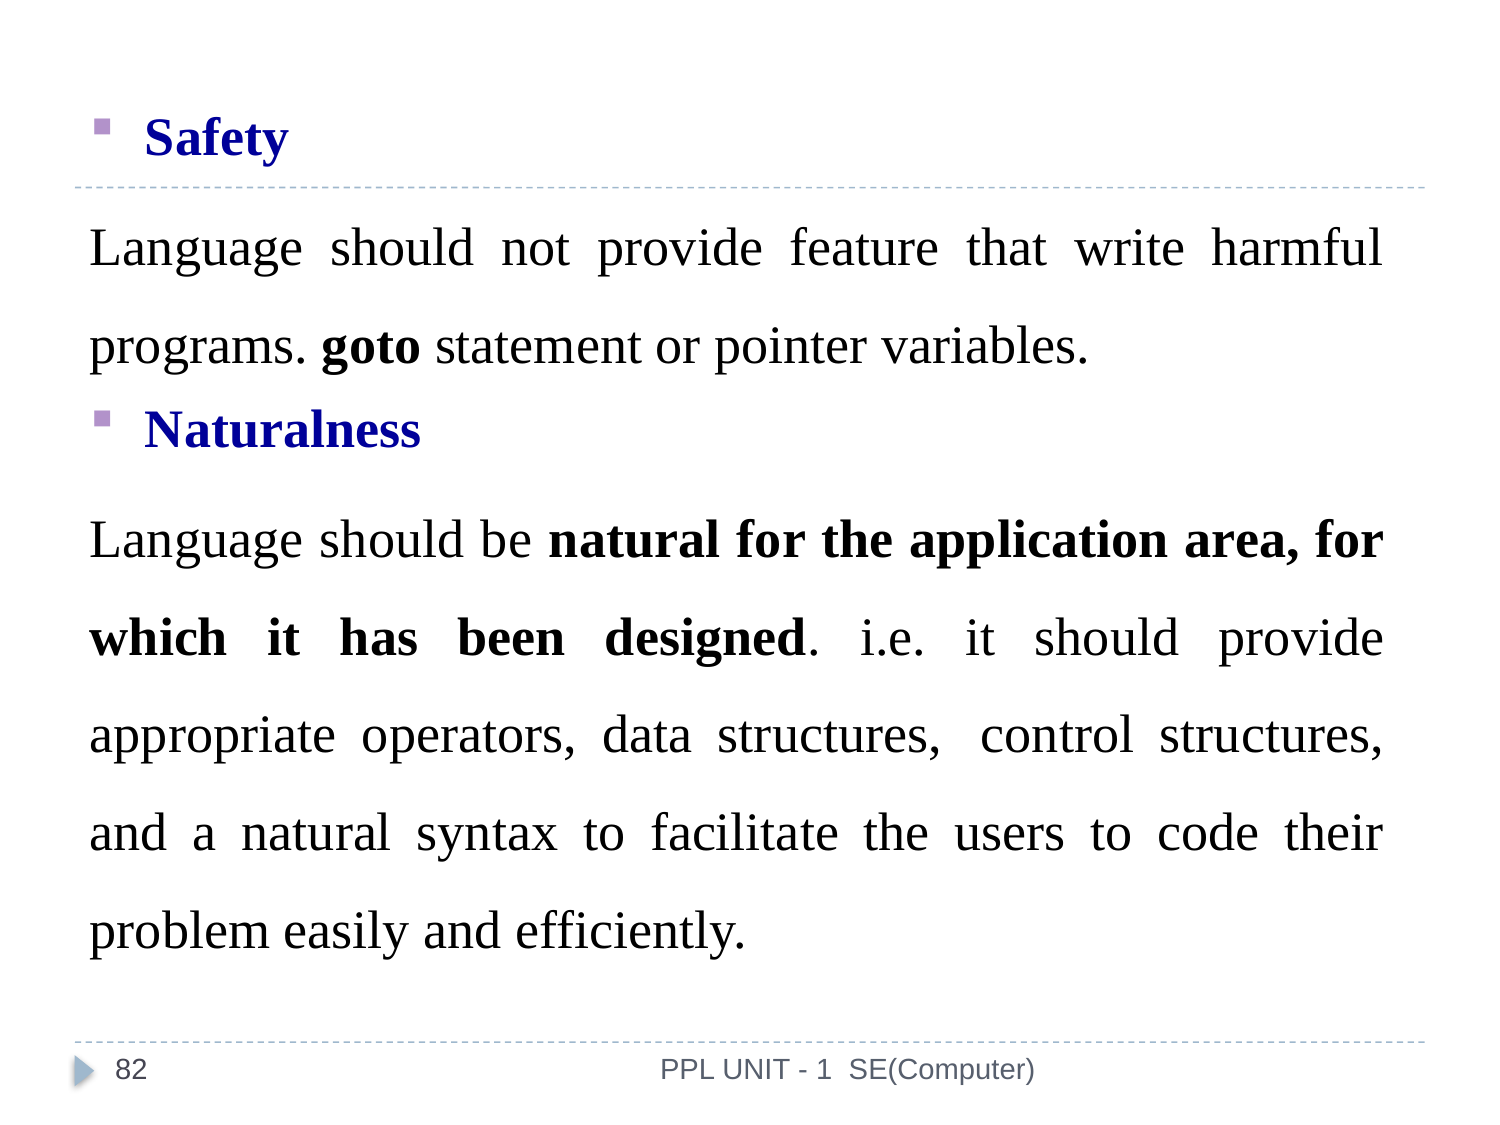

Safety
Language should not provide feature that write harmful programs. goto statement or pointer variables.
Naturalness
Language should be natural for the application area, for which it has been designed. i.e. it should provide appropriate operators, data structures,  control structures, and a natural syntax to facilitate the users to code their problem easily and efficiently.
82
PPL UNIT - 1  SE(Computer)